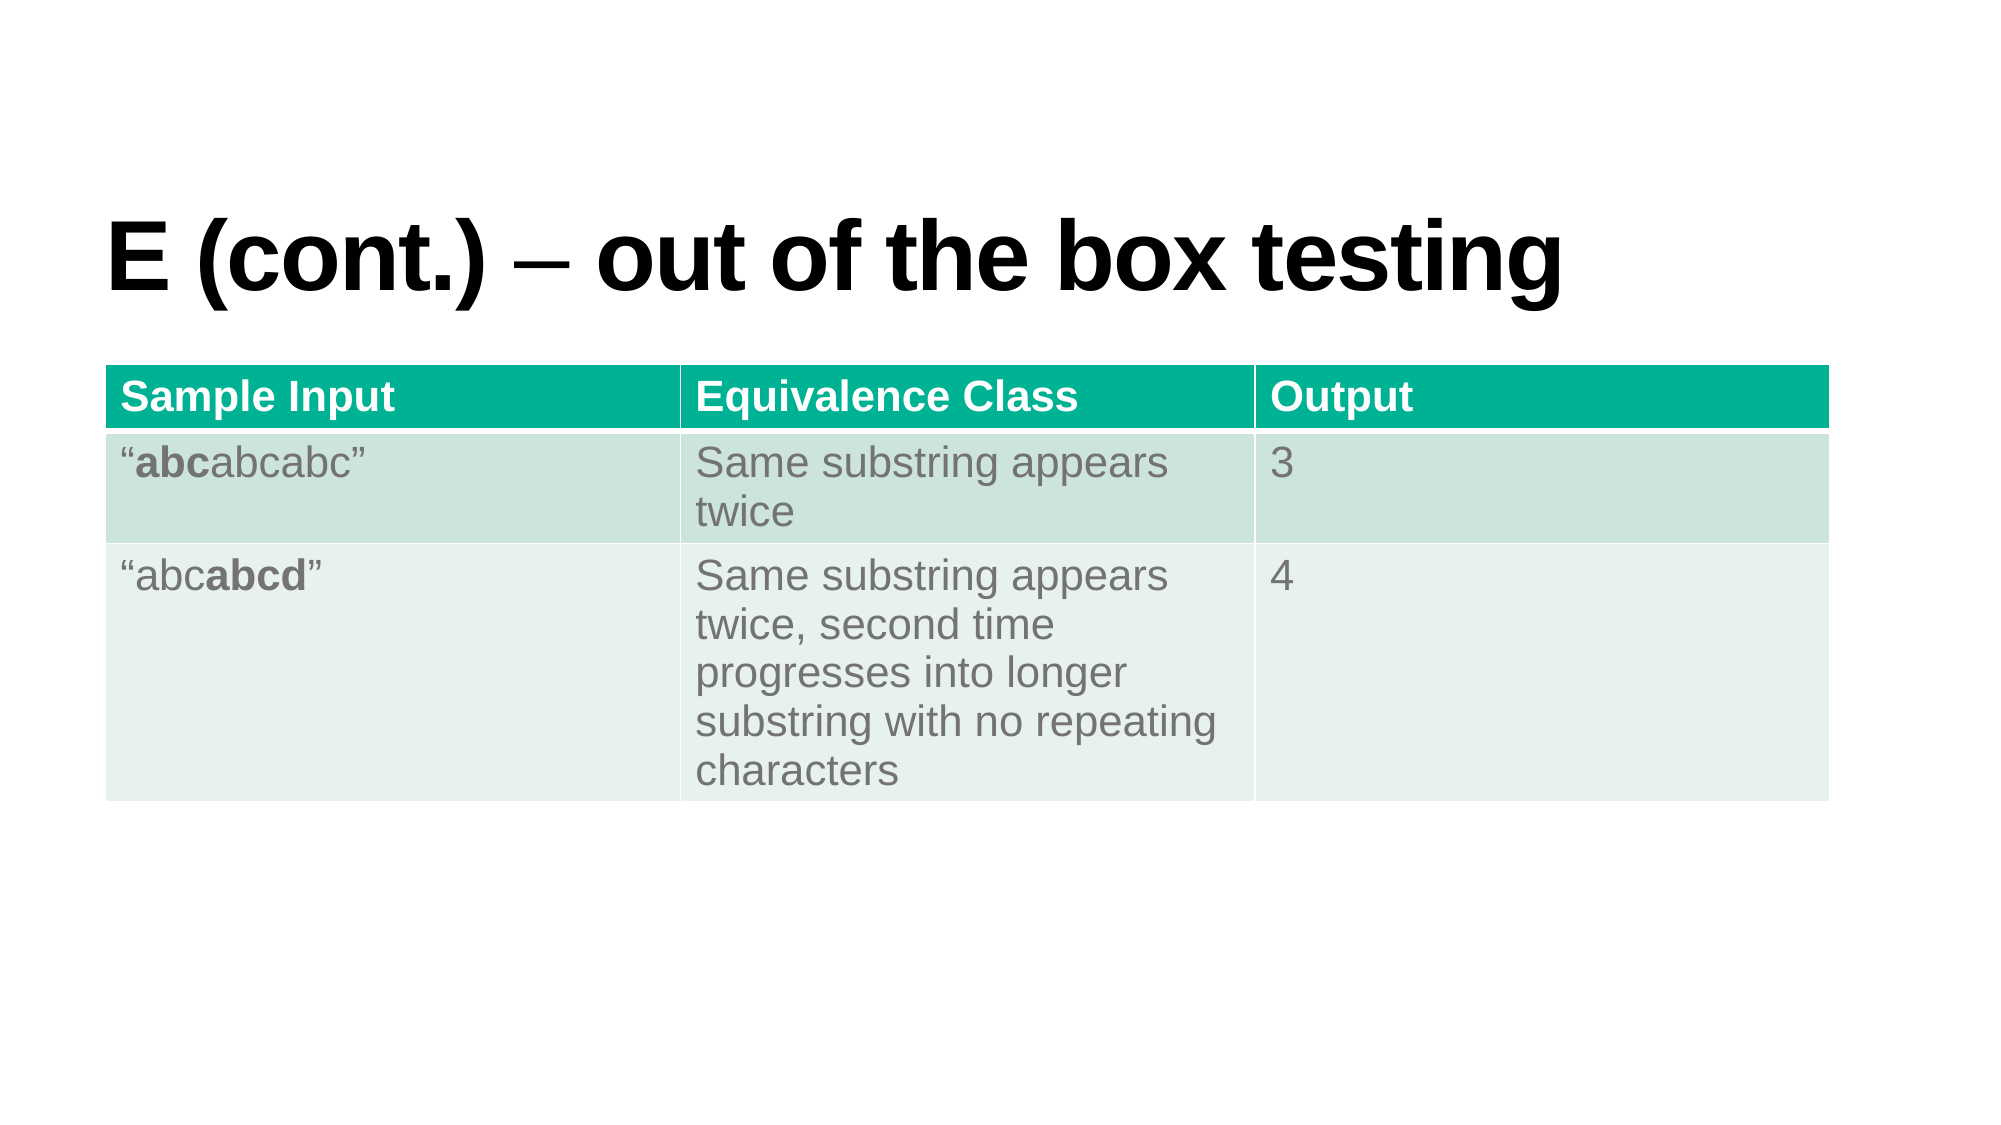

# E (cont.) – out of the box testing
| Sample Input | Equivalence Class | Output |
| --- | --- | --- |
| “abcabcabc” | Same substring appears twice | 3 |
| “abcabcd” | Same substring appears twice, second time progresses into longer substring with no repeating characters | 4 |